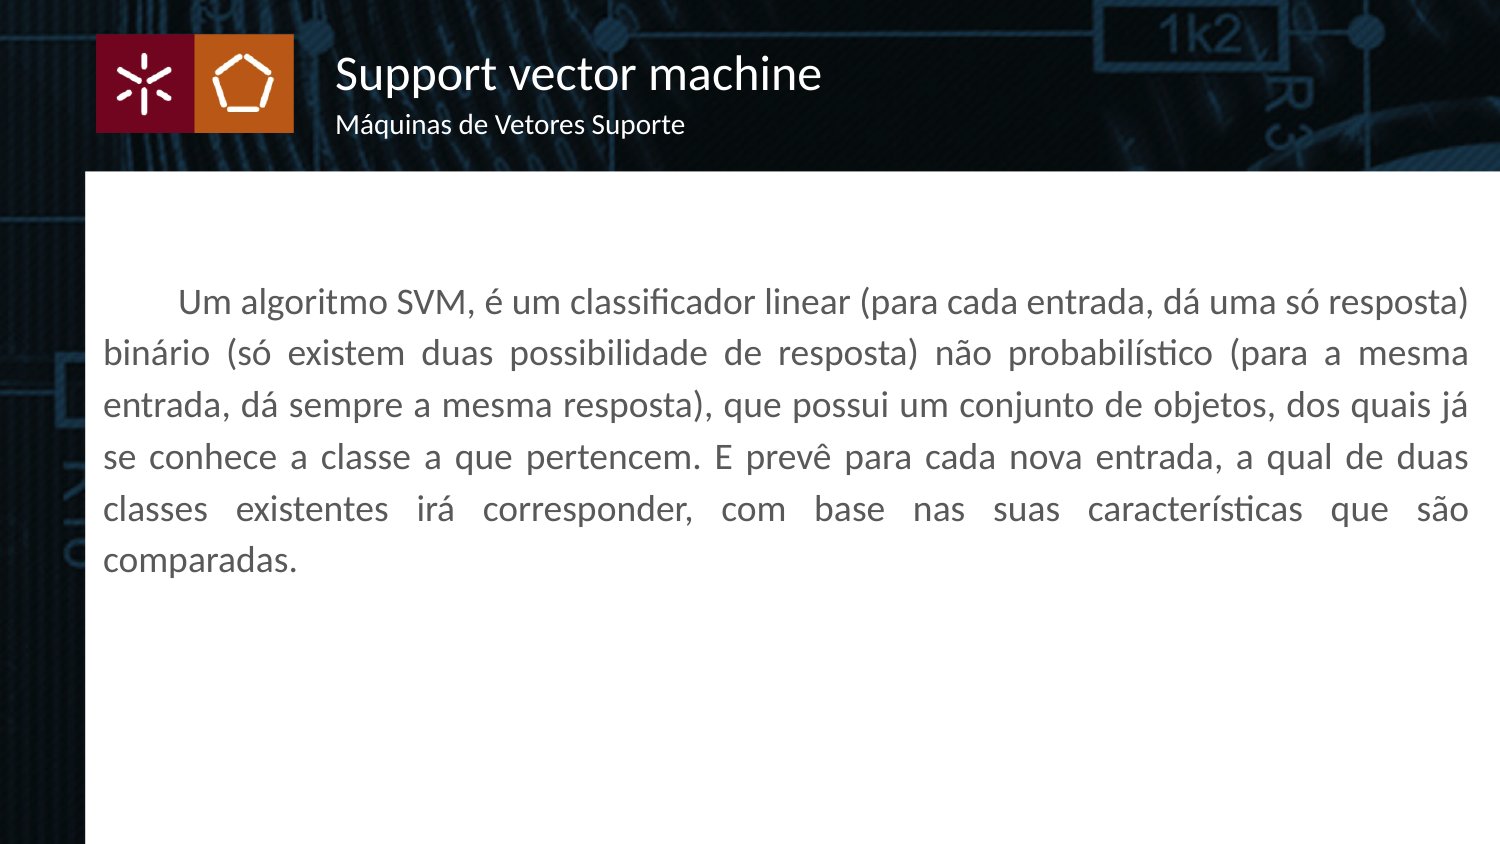

Support vector machine
Máquinas de Vetores Suporte

Um algoritmo SVM, é um classificador linear (para cada entrada, dá uma só resposta) binário (só existem duas possibilidade de resposta) não probabilístico (para a mesma entrada, dá sempre a mesma resposta), que possui um conjunto de objetos, dos quais já se conhece a classe a que pertencem. E prevê para cada nova entrada, a qual de duas classes existentes irá corresponder, com base nas suas características que são comparadas.